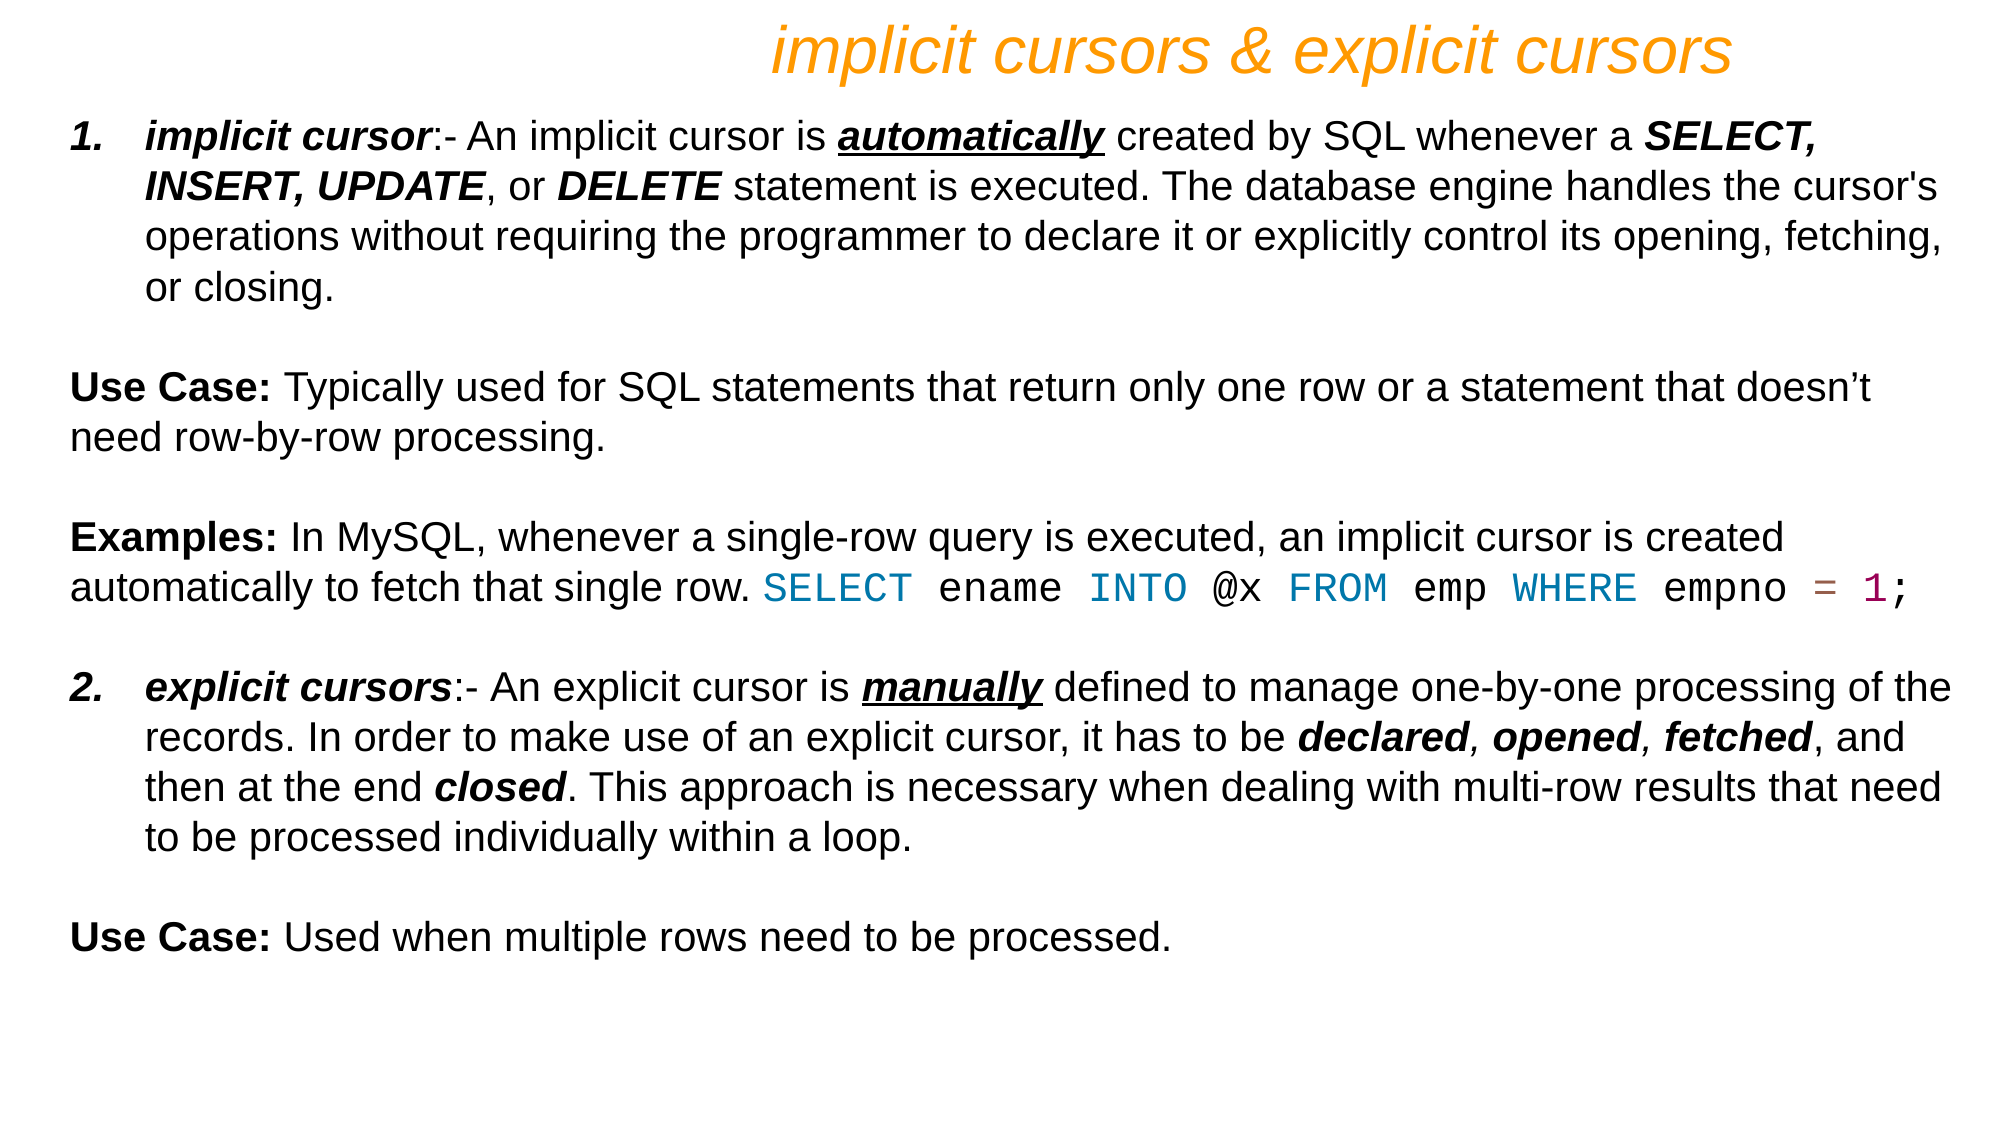

implicit cursors & explicit cursors

implicit cursor:- An implicit cursor is automatically created by SQL whenever a SELECT, INSERT, UPDATE, or DELETE statement is executed. The database engine handles the cursor's operations without requiring the programmer to declare it or explicitly control its opening, fetching, or closing.

Use Case: Typically used for SQL statements that return only one row or a statement that doesn’t need row-by-row processing.

Examples: In MySQL, whenever a single-row query is executed, an implicit cursor is created automatically to fetch that single row. SELECT ename INTO @x FROM emp WHERE empno = 1;

explicit cursors:- An explicit cursor is manually defined to manage one-by-one processing of the records. In order to make use of an explicit cursor, it has to be declared, opened, fetched, and then at the end closed. This approach is necessary when dealing with multi-row results that need to be processed individually within a loop.

Use Case: Used when multiple rows need to be processed.